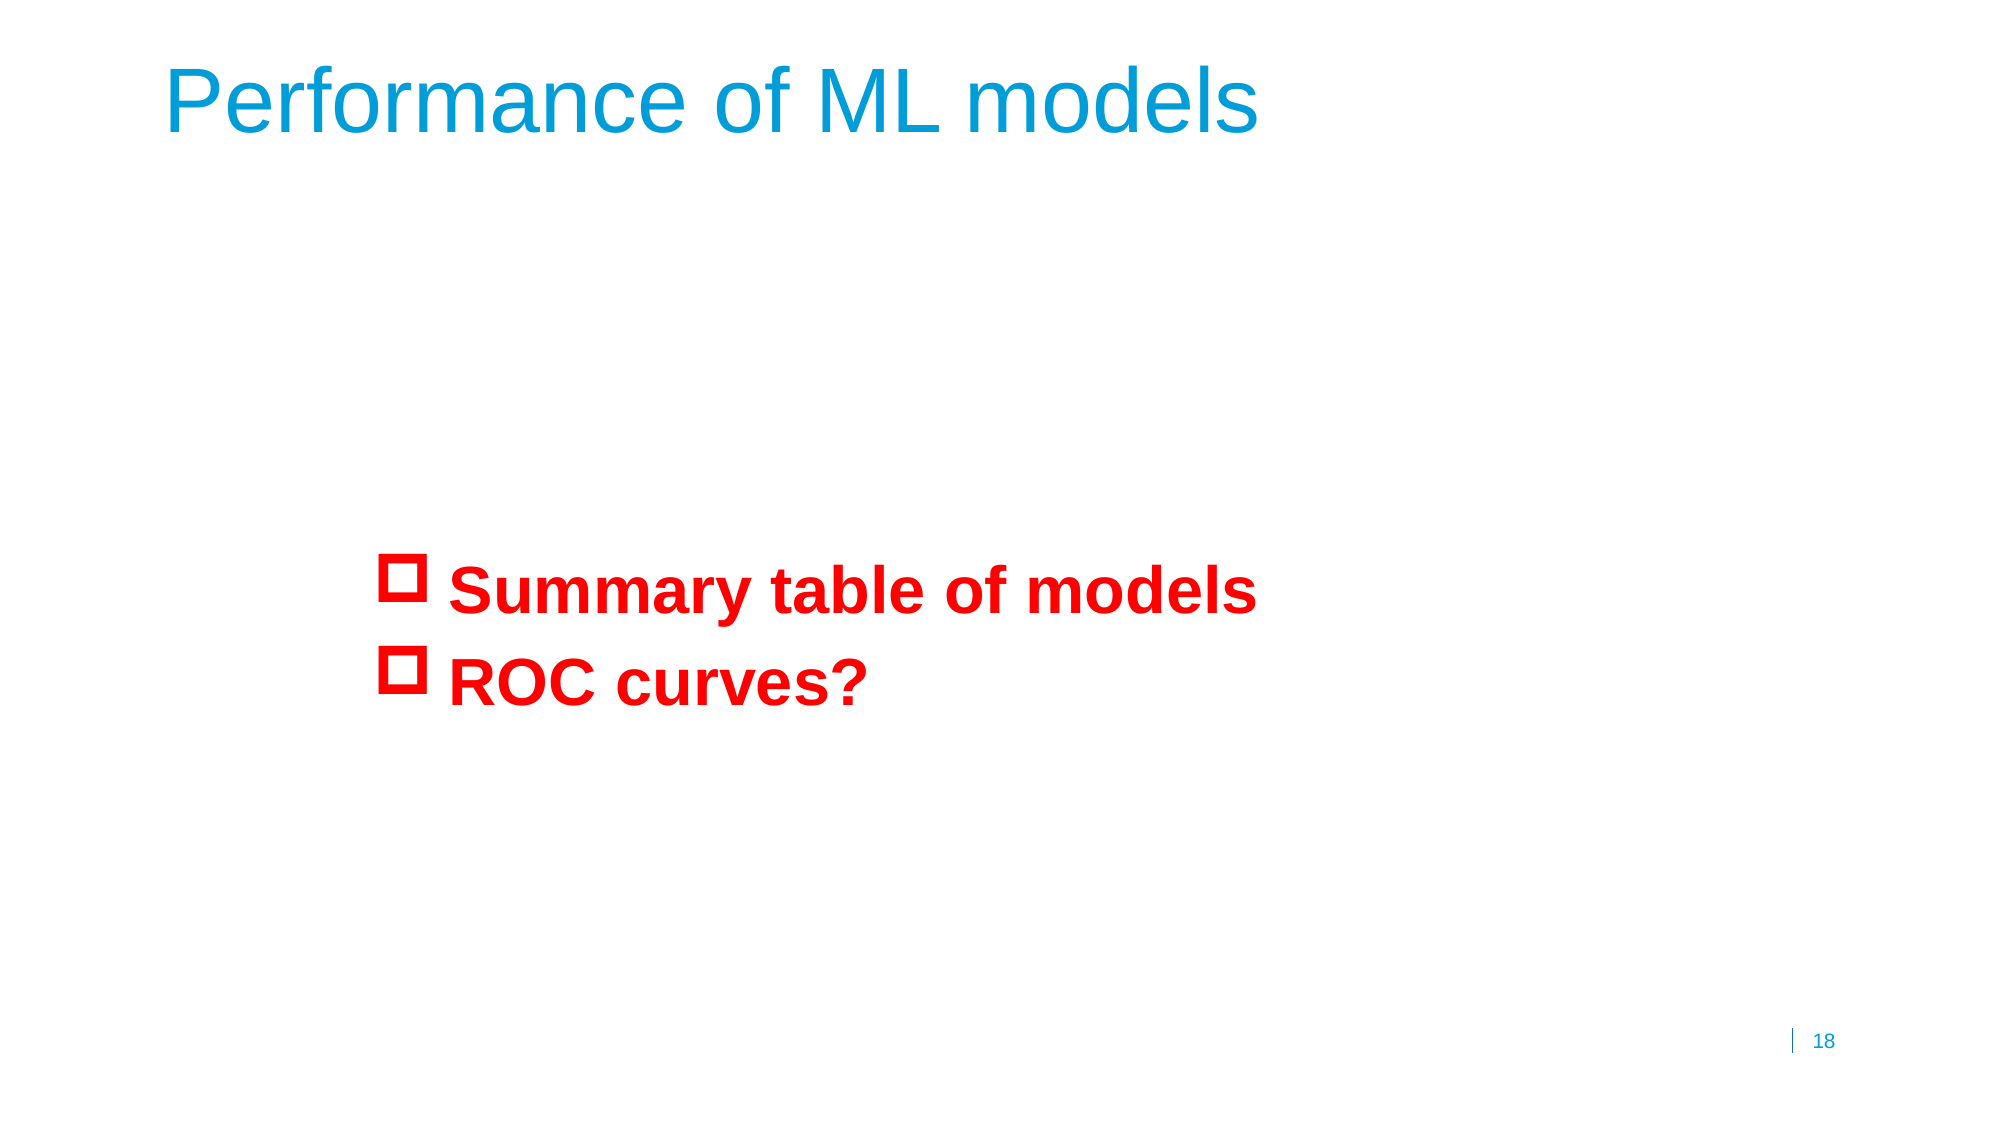

# Performance of ML models
Summary table of models
ROC curves?